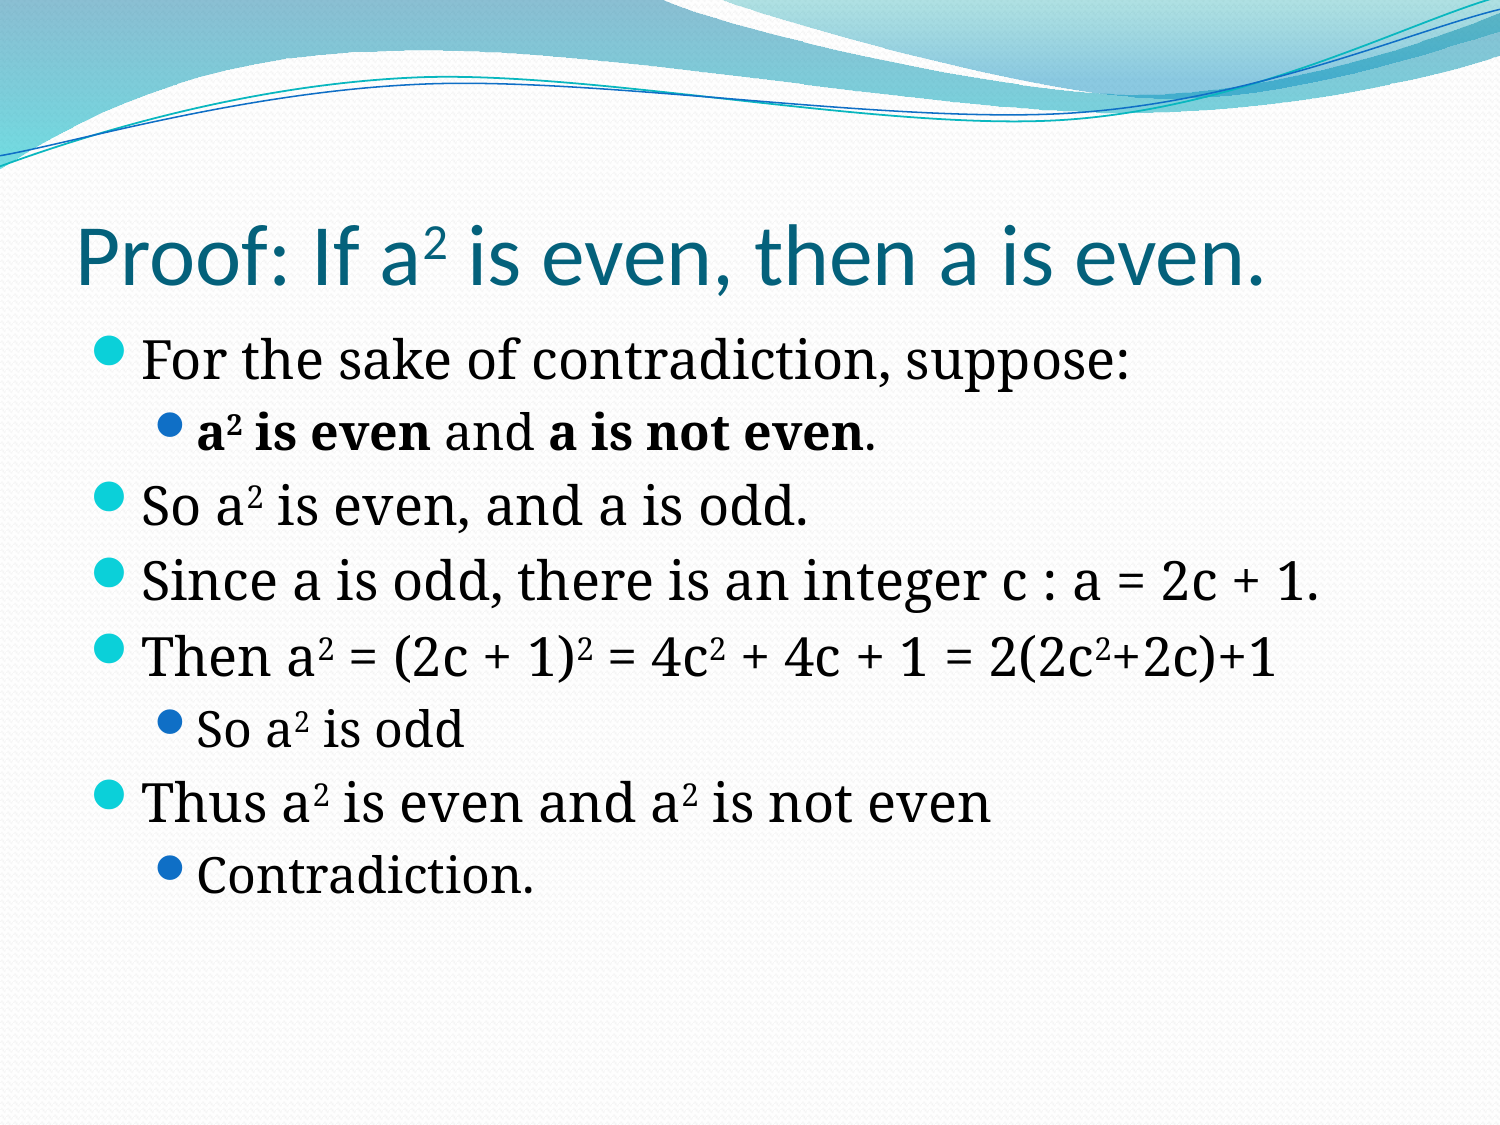

# Proof: If a2 is even, then a is even.
For the sake of contradiction, suppose:
a2 is even and a is not even.
So a2 is even, and a is odd.
Since a is odd, there is an integer c : a = 2c + 1.
Then a2 = (2c + 1)2 = 4c2 + 4c + 1 = 2(2c2+2c)+1
So a2 is odd
Thus a2 is even and a2 is not even
Contradiction.